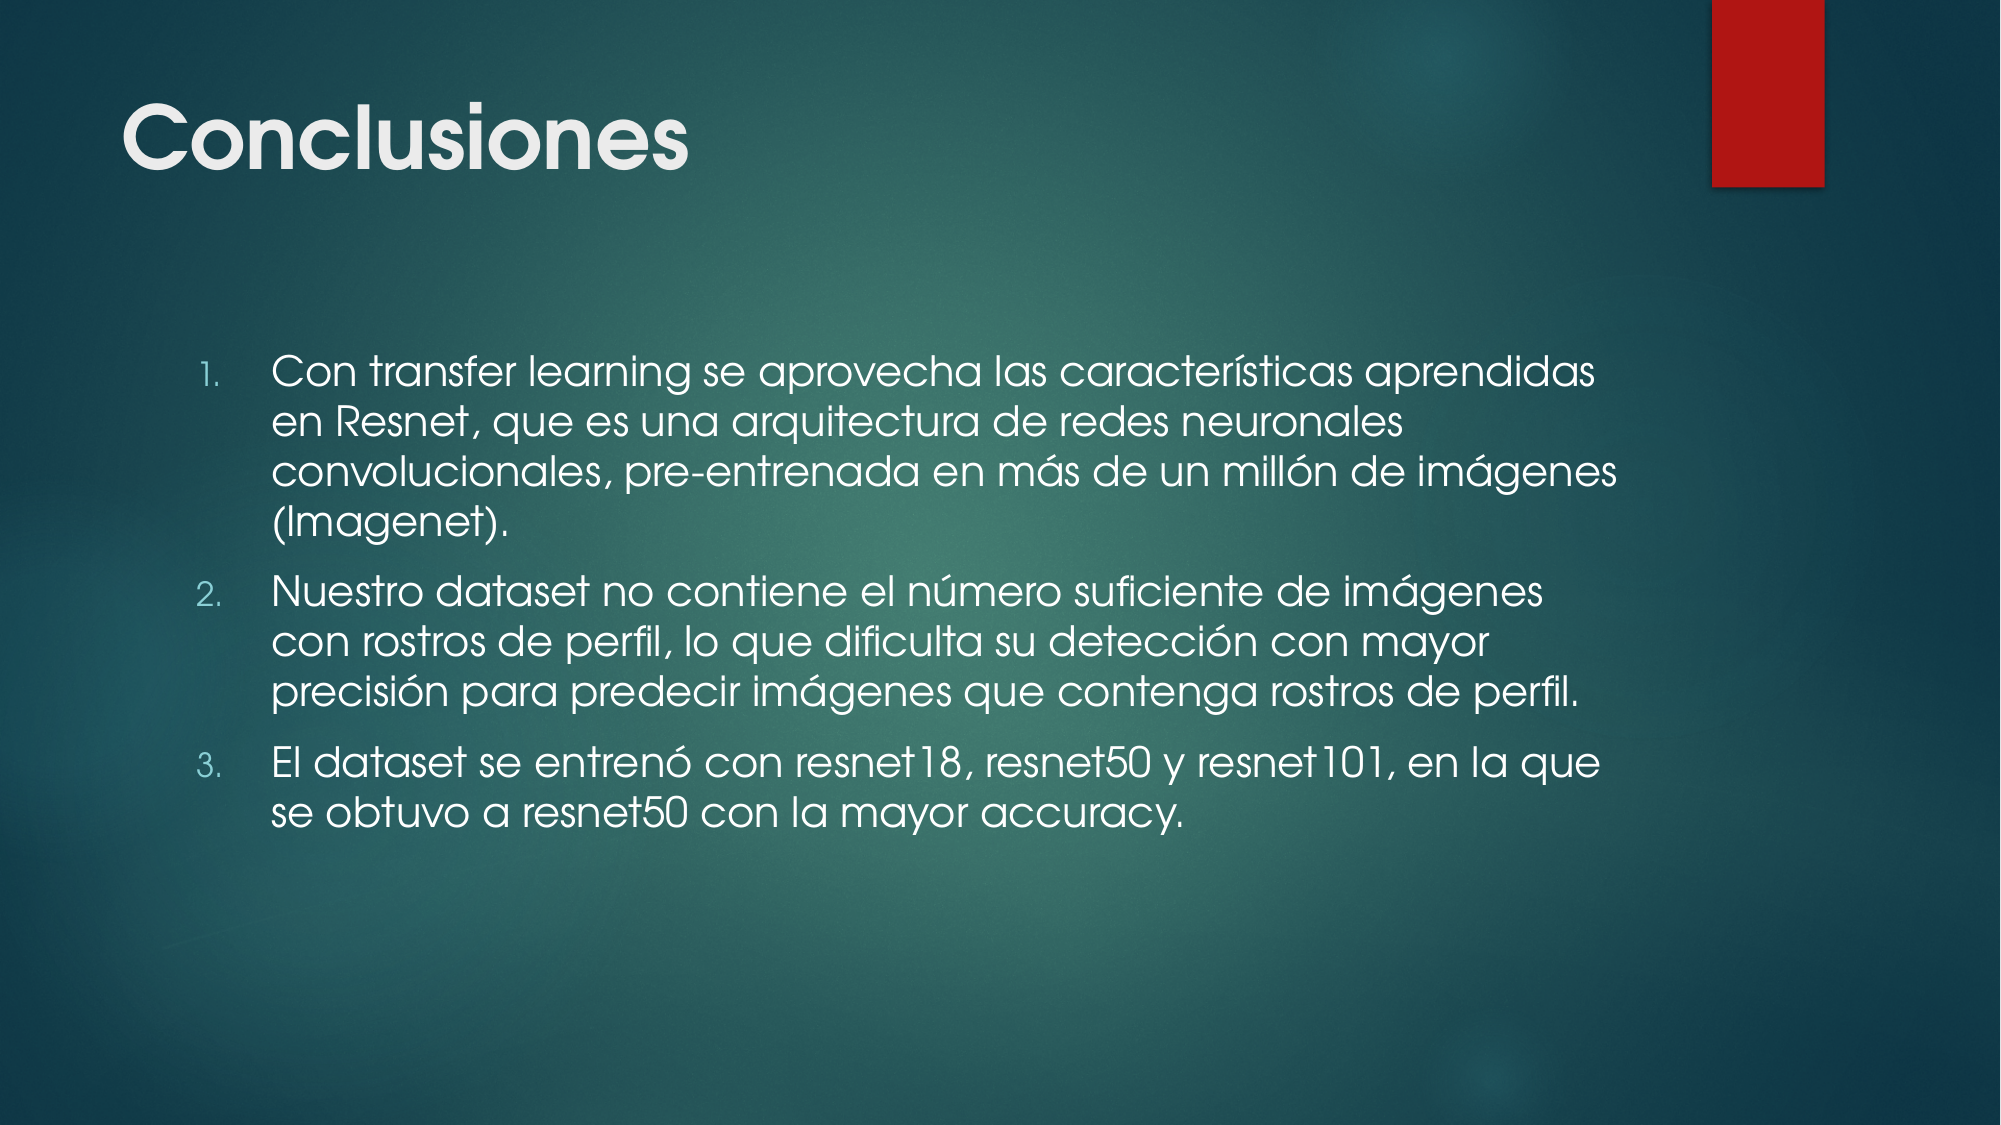

# Conclusiones
Con transfer learning se aprovecha las características aprendidas en Resnet, que es una arquitectura de redes neuronales convolucionales, pre-entrenada en más de un millón de imágenes (Imagenet).
Nuestro dataset no contiene el número suficiente de imágenes con rostros de perfil, lo que dificulta su detección con mayor precisión para predecir imágenes que contenga rostros de perfil.
El dataset se entrenó con resnet18, resnet50 y resnet101, en la que se obtuvo a resnet50 con la mayor accuracy.